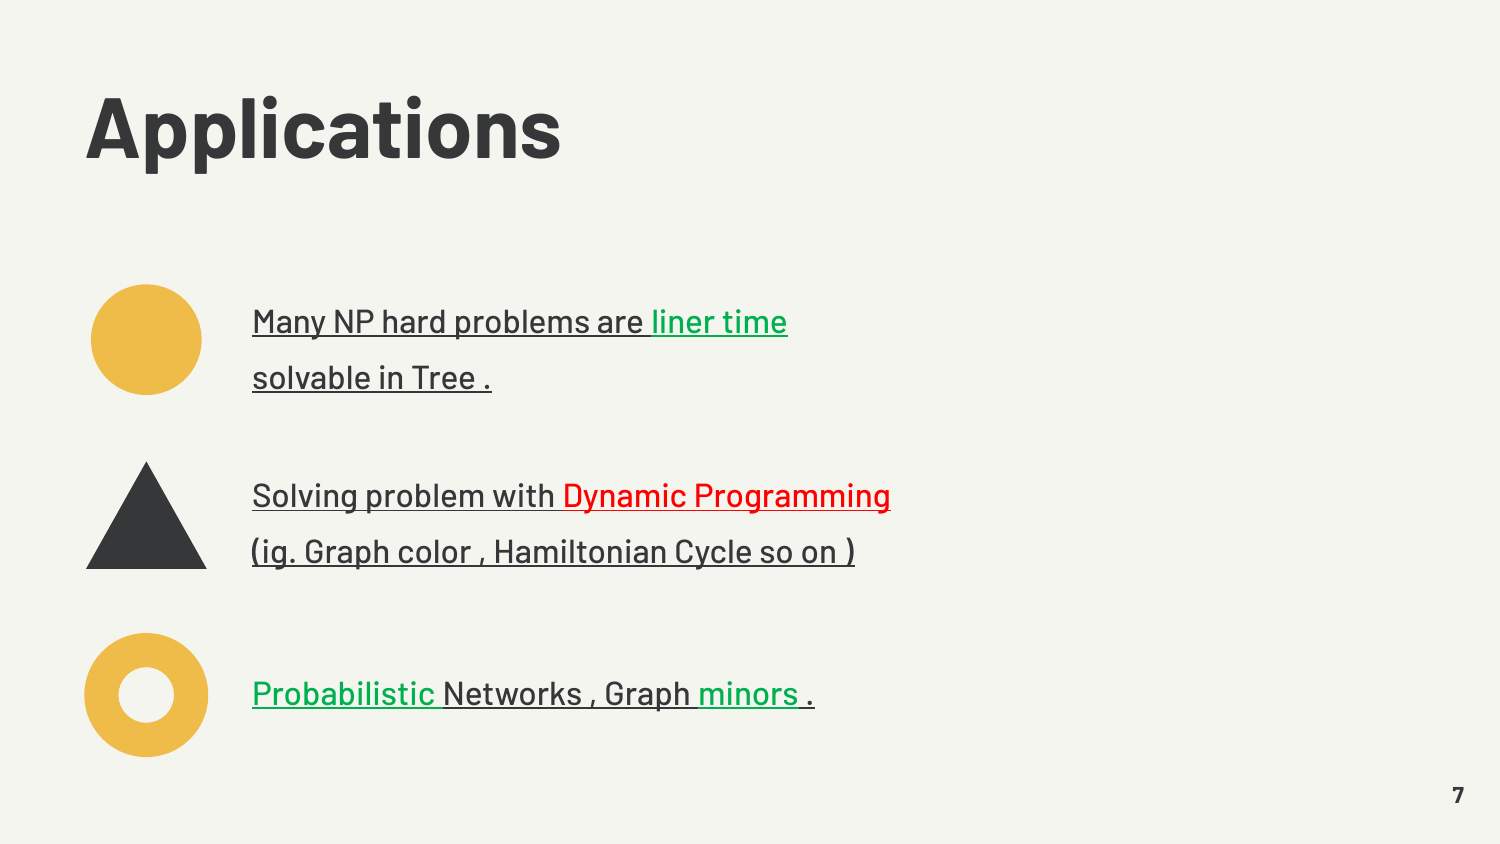

# Applications

Many NP hard problems are liner time solvable in Tree .
Solving problem with Dynamic Programming
(ig. Graph color , Hamiltonian Cycle so on )

Probabilistic Networks , Graph minors .
7